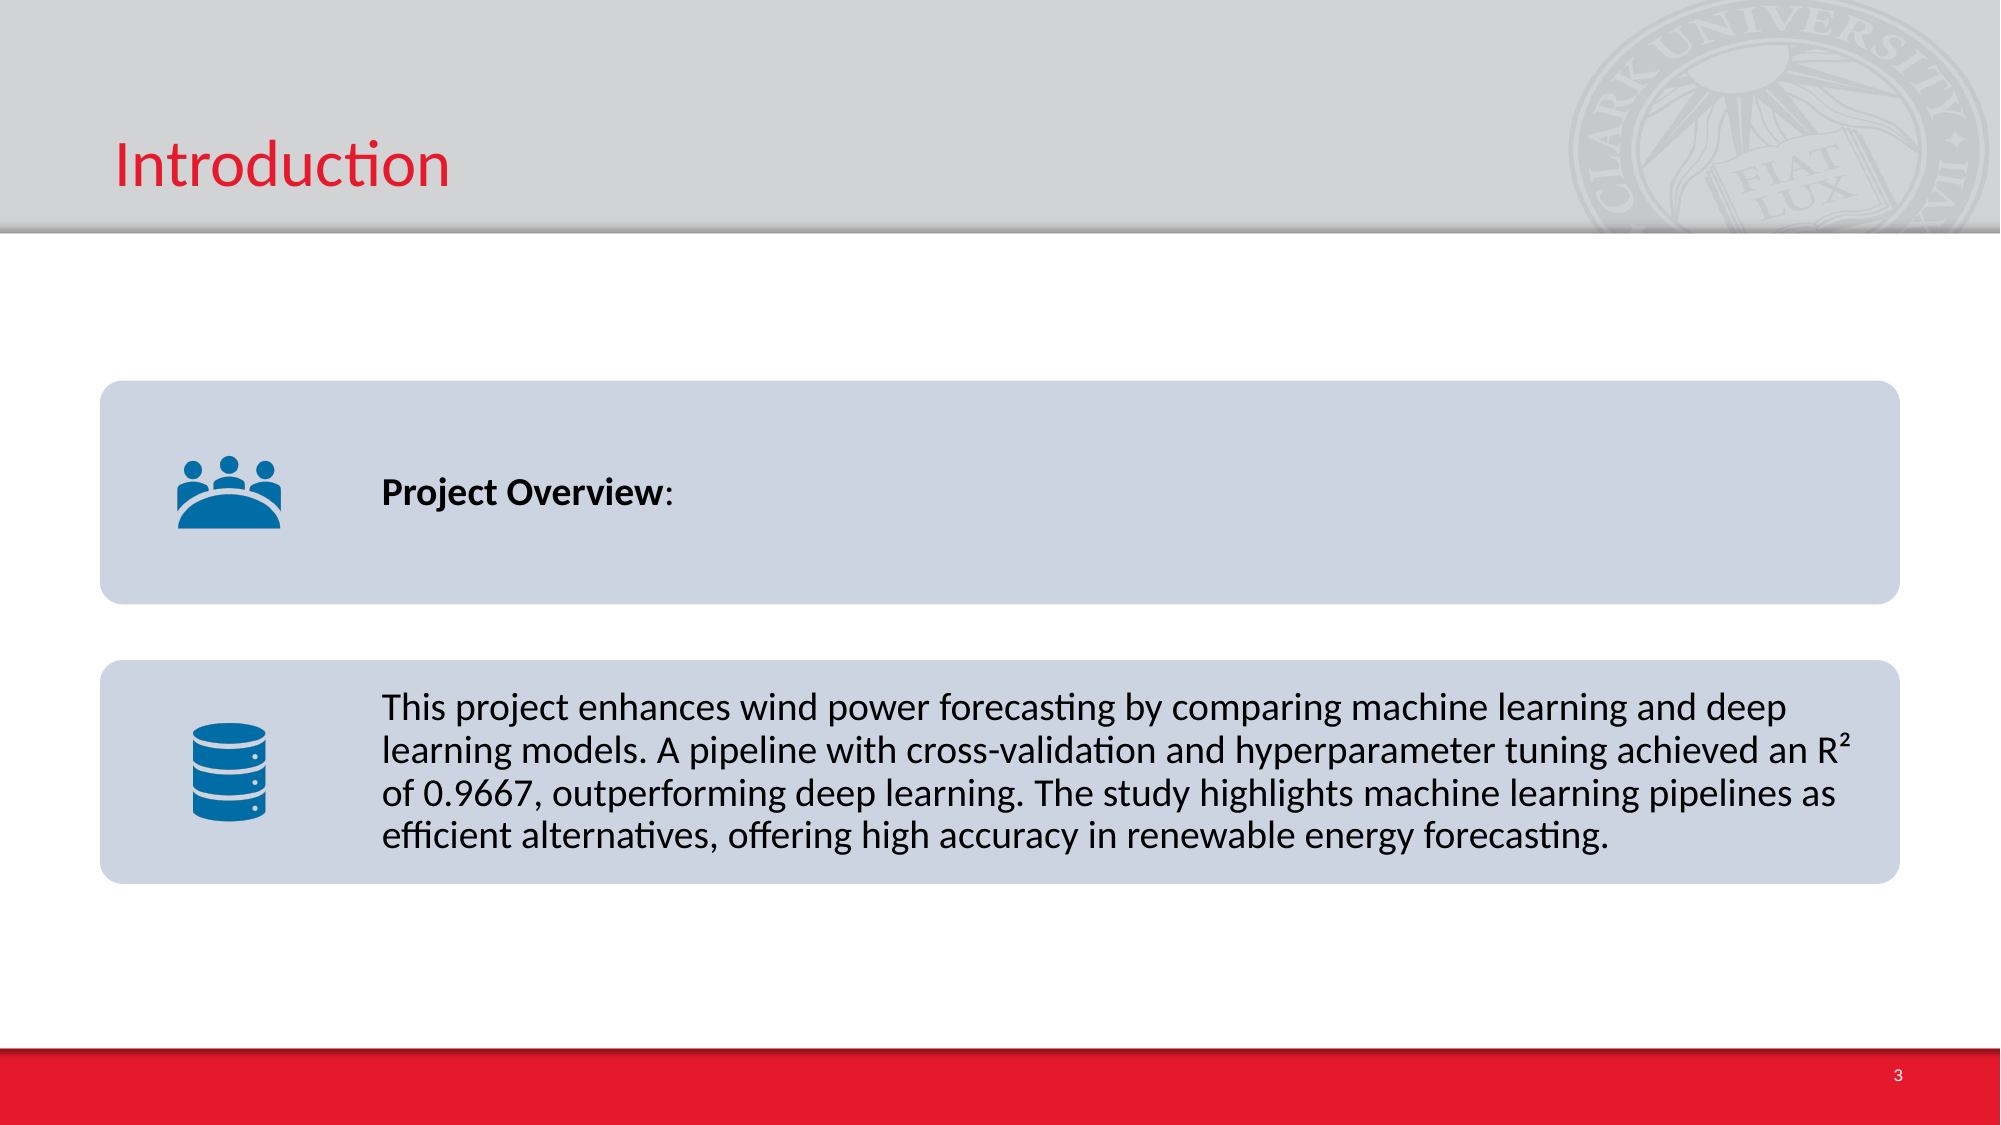

# Introduction
Project Overview:
This project enhances wind power forecasting by comparing machine learning and deep learning models. A pipeline with cross-validation and hyperparameter tuning achieved an R² of 0.9667, outperforming deep learning. The study highlights machine learning pipelines as efficient alternatives, offering high accuracy in renewable energy forecasting.
3